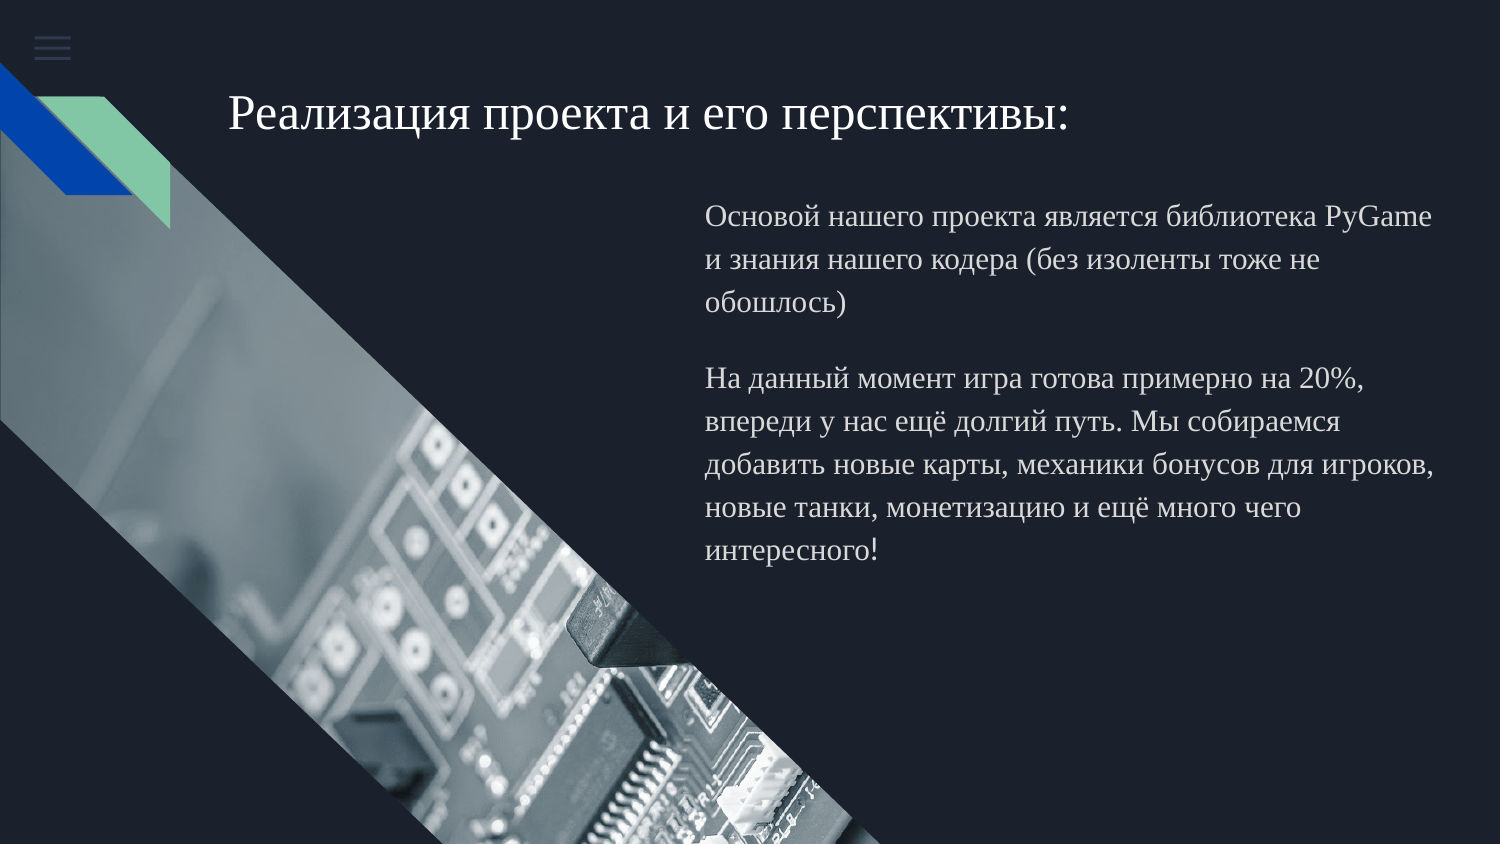

# Реализация проекта и его перспективы:
Основой нашего проекта является библиотека PyGame  и знания нашего кодера (без изоленты тоже не обошлось)
На данный момент игра готова примерно на 20%, впереди у нас ещё долгий путь. Мы собираемся добавить новые карты, механики бонусов для игроков, новые танки, монетизацию и ещё много чего интересного!